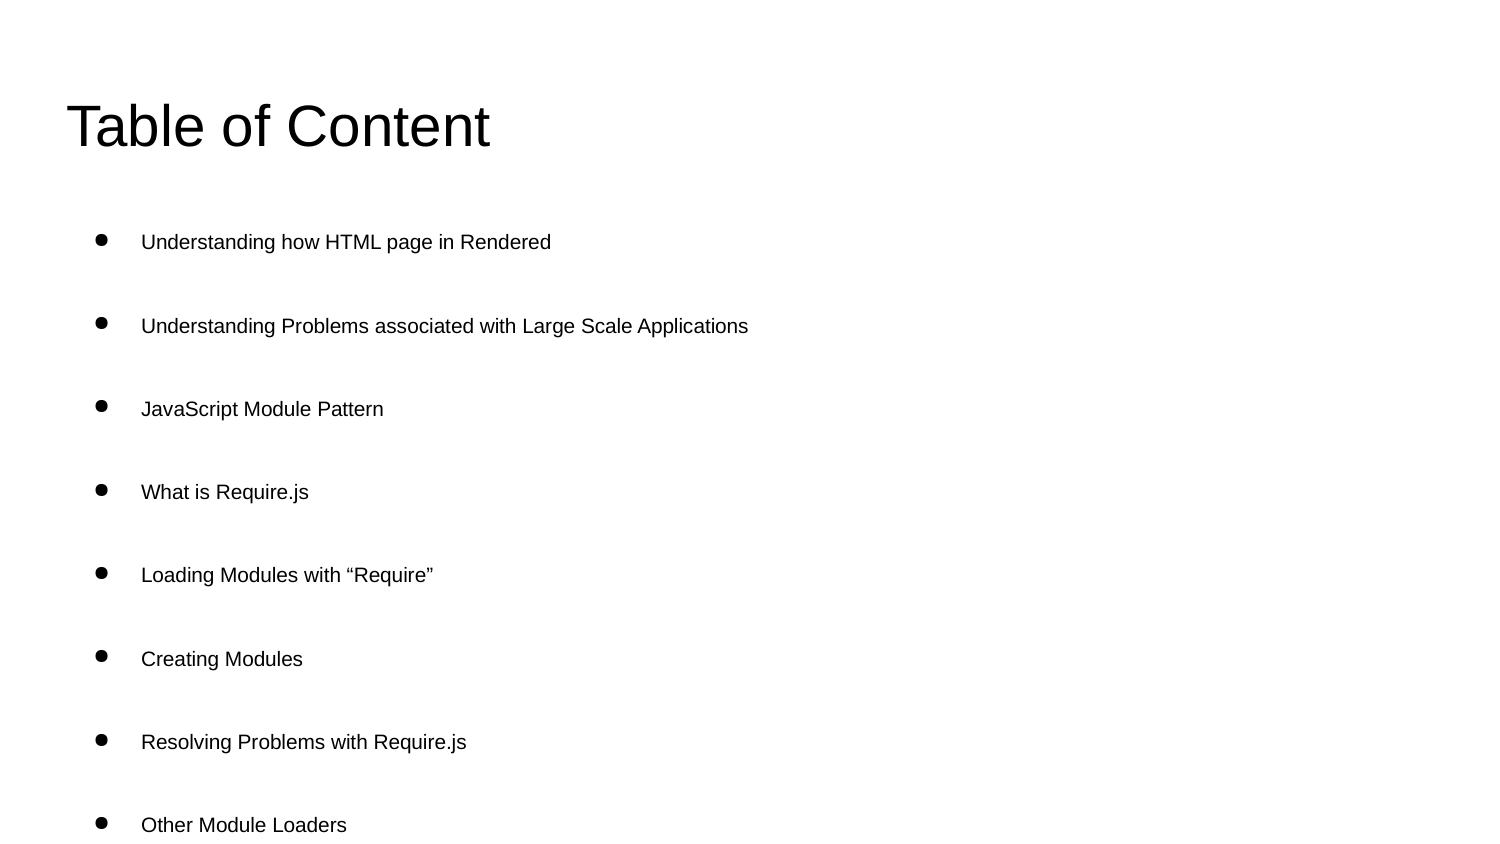

# Table of Content
Understanding how HTML page in Rendered
Understanding Problems associated with Large Scale Applications
JavaScript Module Pattern
What is Require.js
Loading Modules with “Require”
Creating Modules
Resolving Problems with Require.js
Other Module Loaders
Optimization using Require.js
Configuring Require.js